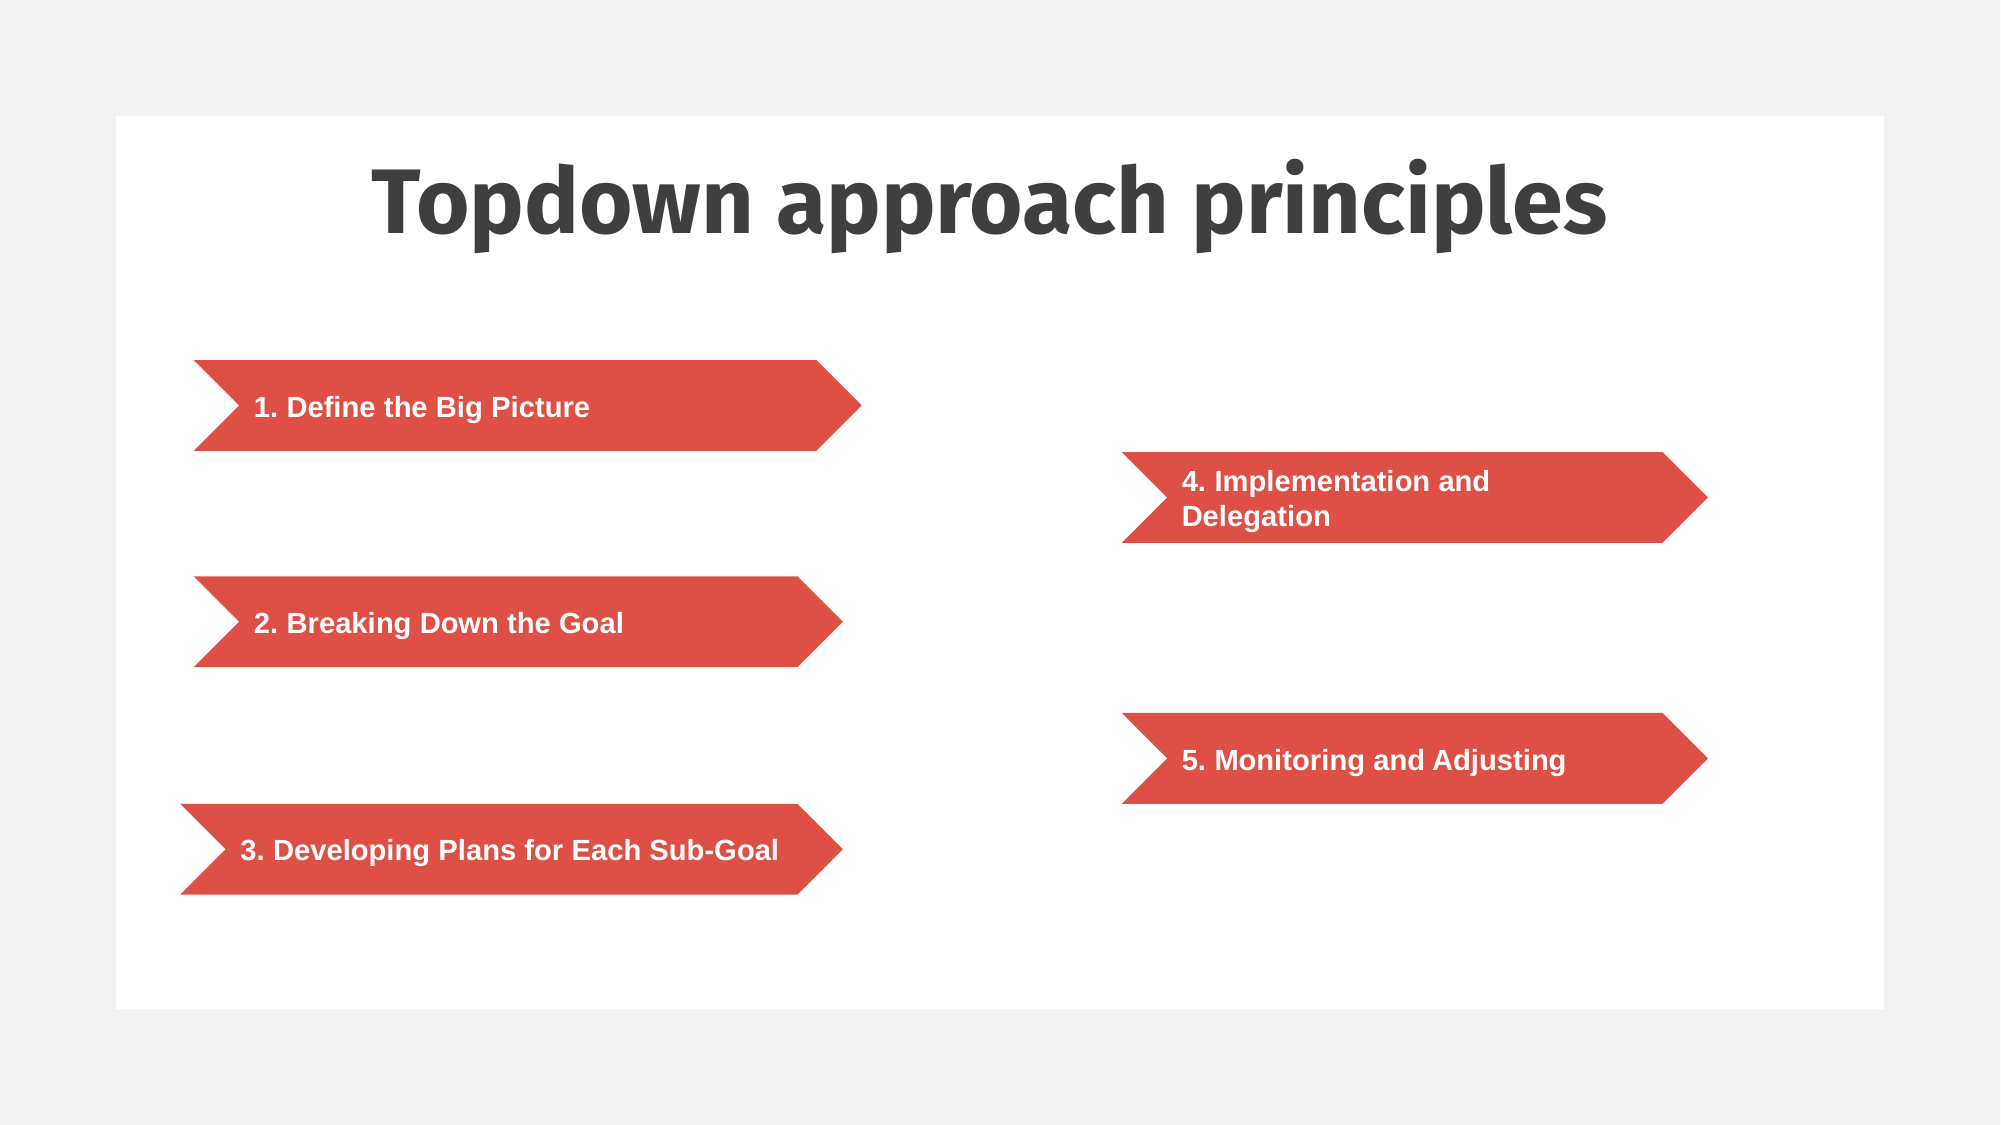

Topdown approach principles
1. Define the Big Picture
4. Implementation and Delegation

2. Breaking Down the Goal
5. Monitoring and Adjusting
3. Developing Plans for Each Sub-Goal